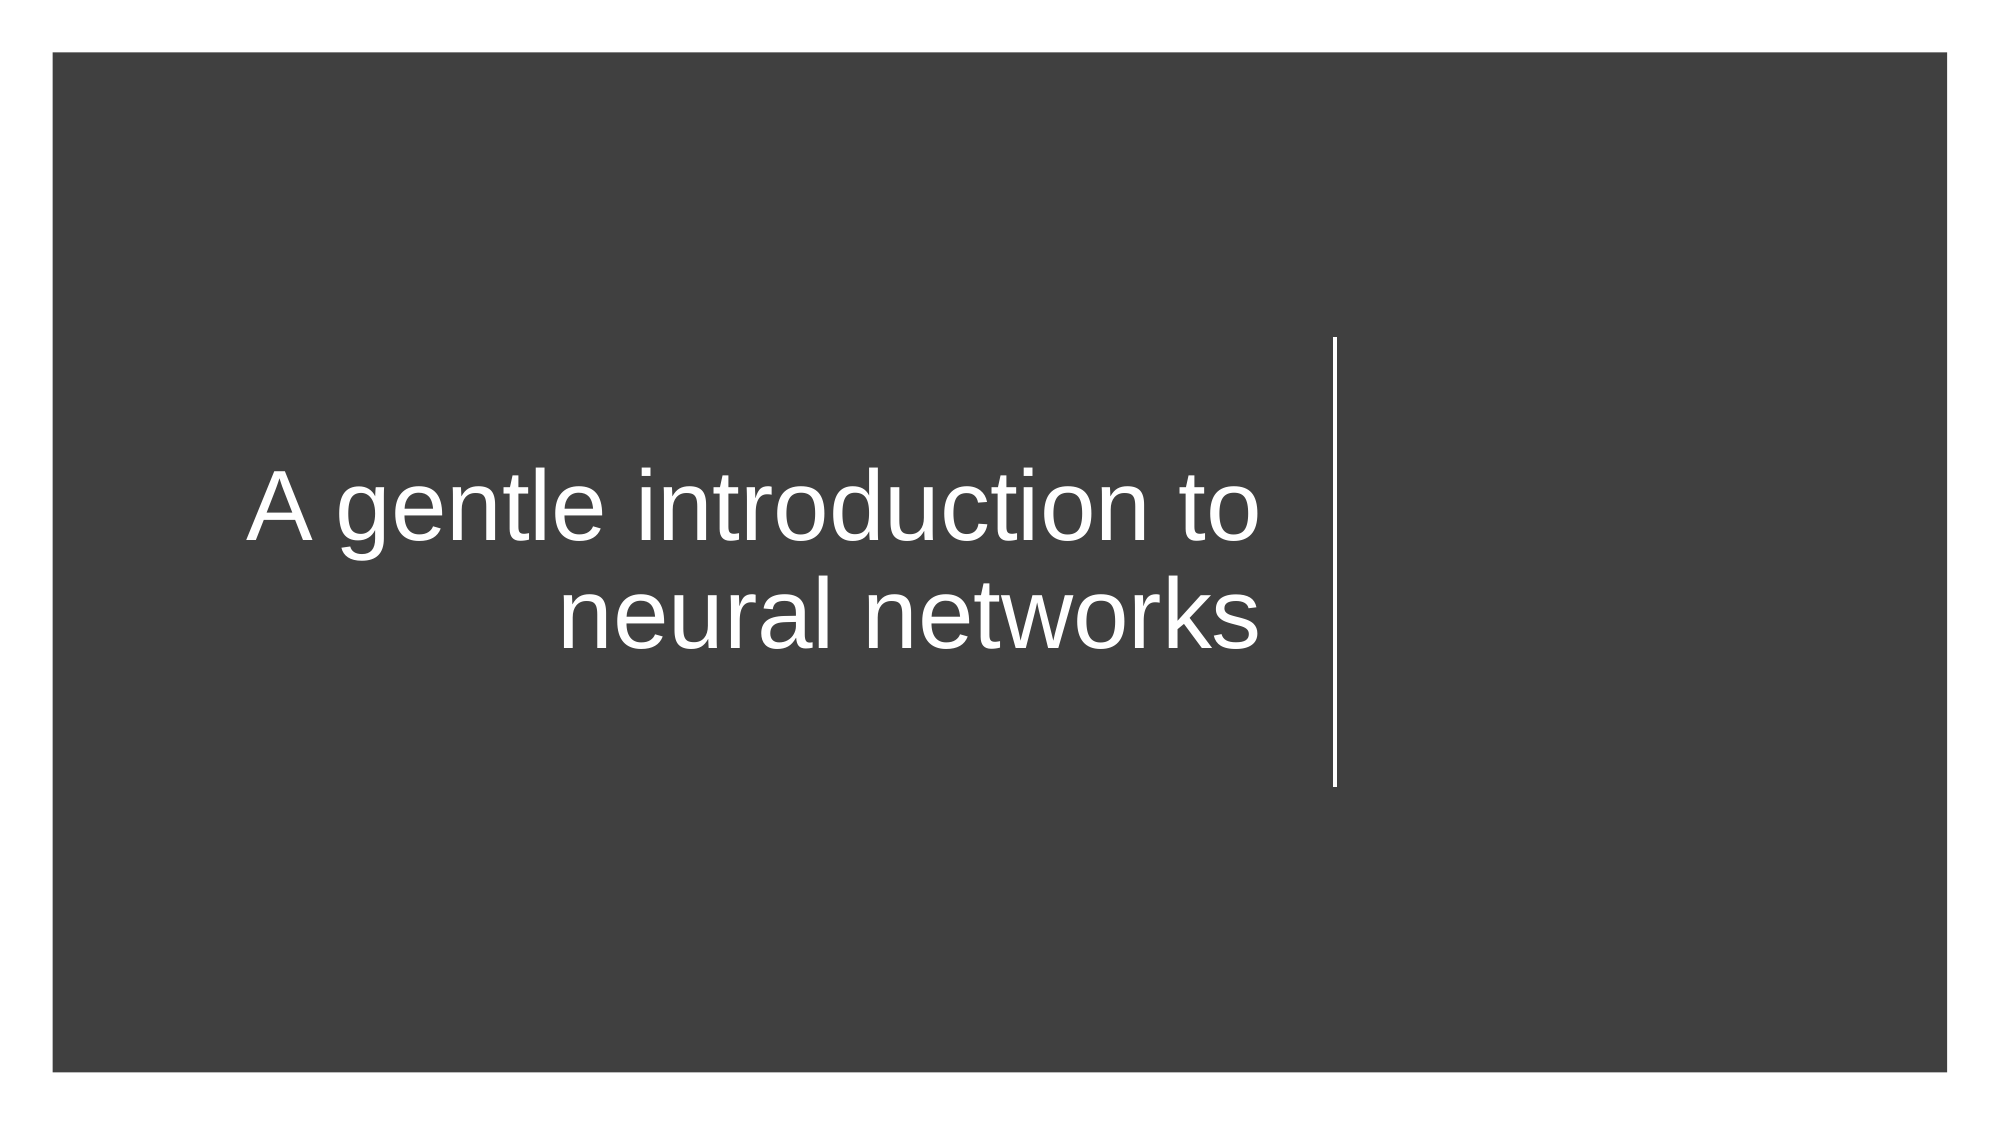

# A gentle introduction to neural networks